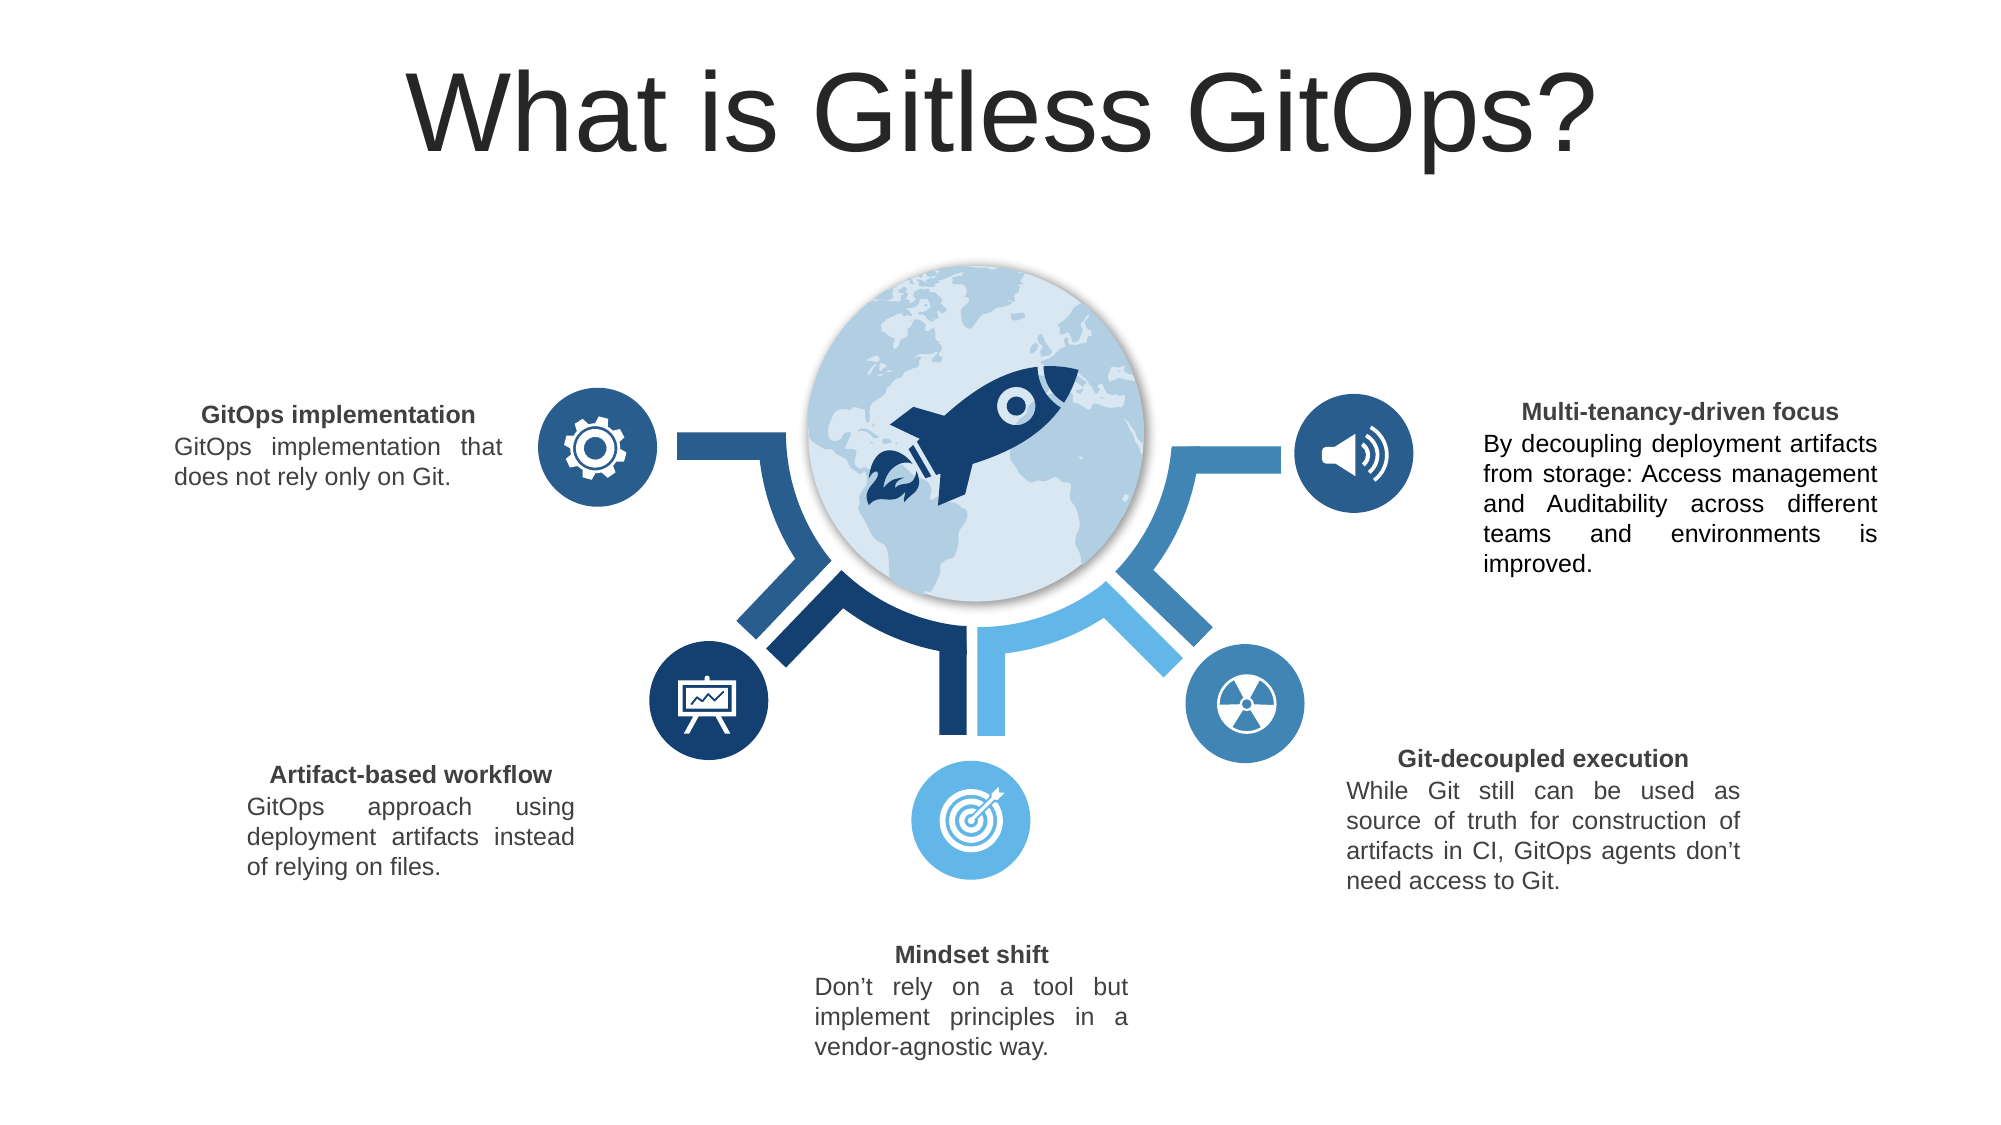

What is Gitless GitOps?

Multi-tenancy-driven focus
By decoupling deployment artifacts from storage: Access management and Auditability across different teams and environments is improved.
GitOps implementation
GitOps implementation that does not rely only on Git.
Git-decoupled execution
While Git still can be used as source of truth for construction of artifacts in CI, GitOps agents don’t need access to Git.
Artifact-based workflow
GitOps approach using deployment artifacts instead of relying on files.
Mindset shift
Don’t rely on a tool but implement principles in a vendor-agnostic way.